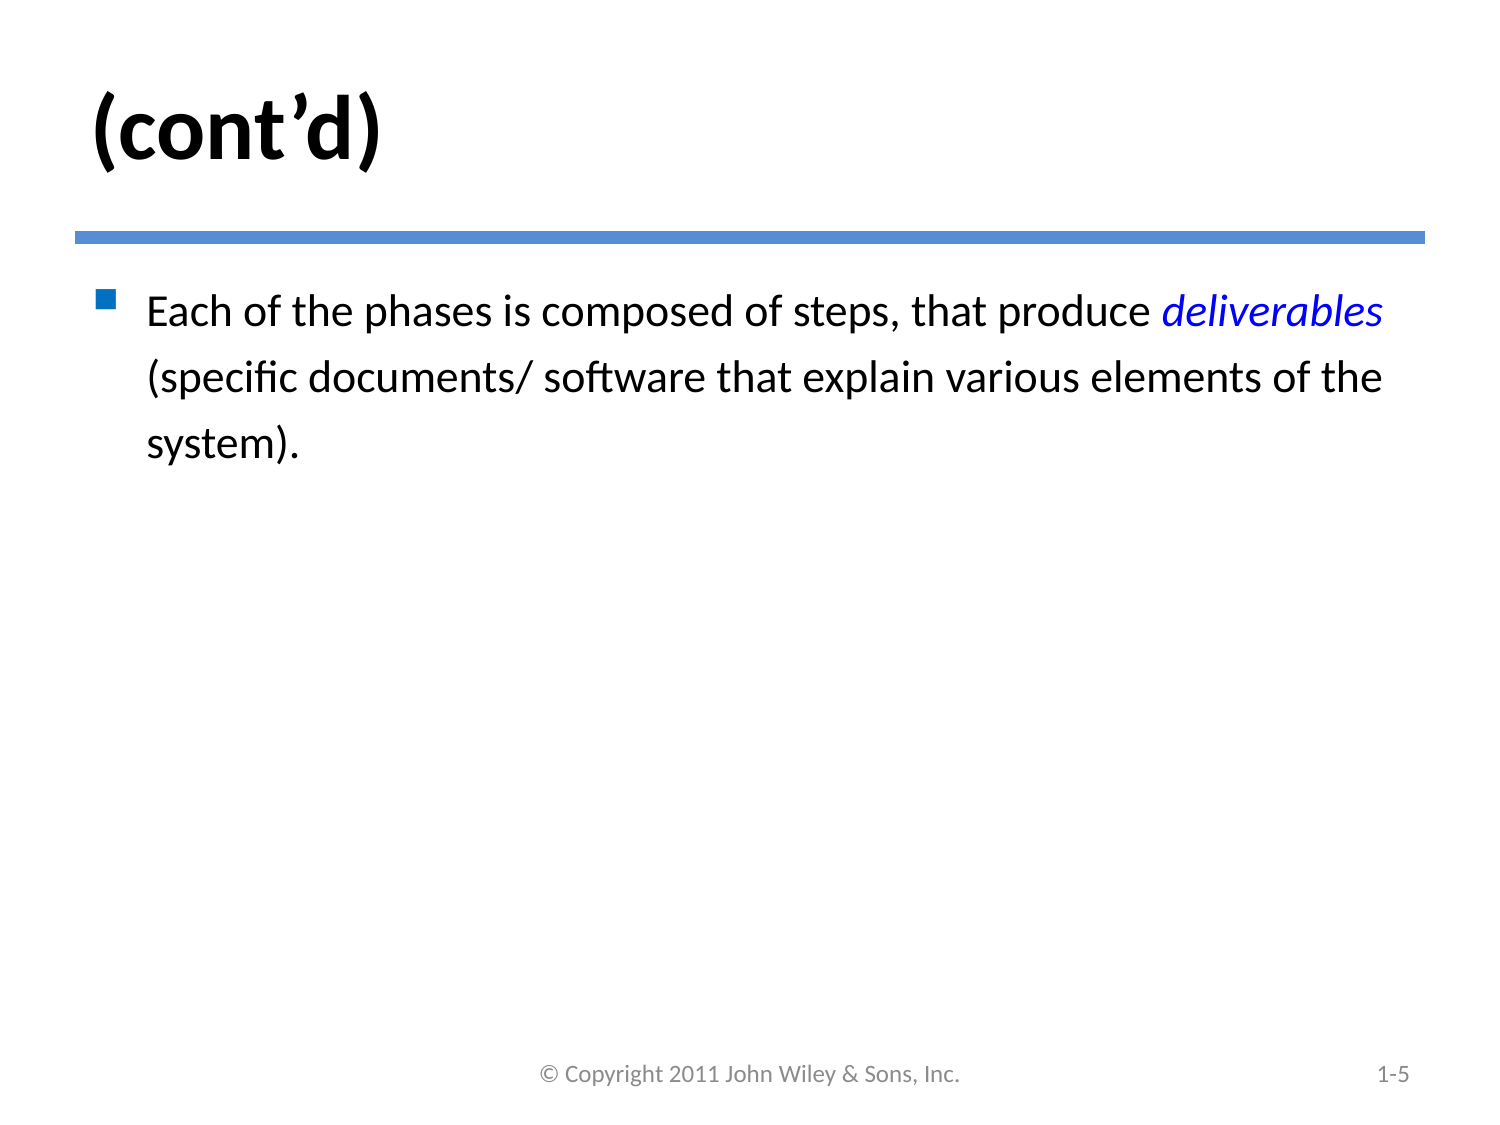

# (cont’d)
Each of the phases is composed of steps, that produce deliverables (specific documents/ software that explain various elements of the system).
© Copyright 2011 John Wiley & Sons, Inc.
1-5